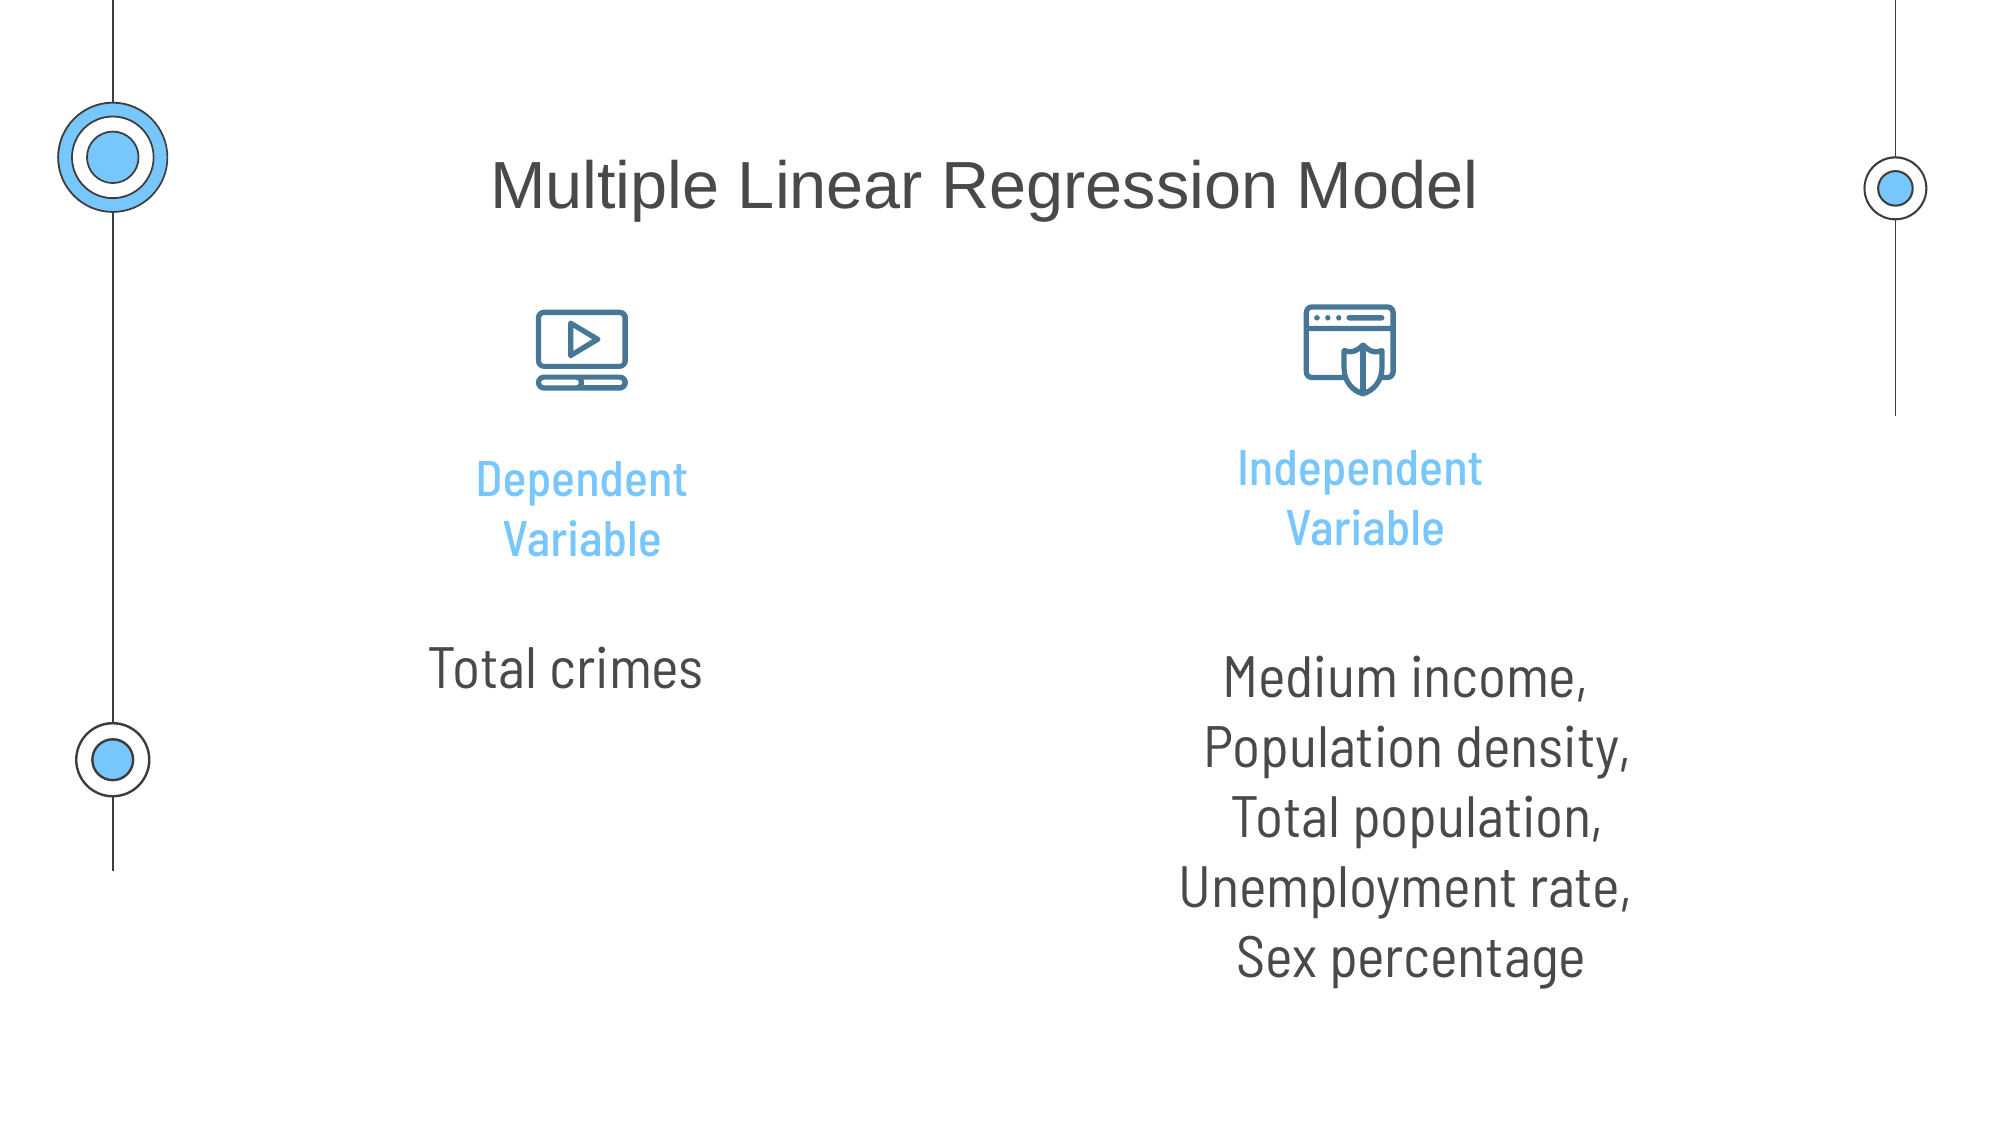

# Multiple Linear Regression Model

Independent
Variable
Dependent Variable
Total crimes
Medium income,
 Population density,
 Total population, Unemployment rate,
Sex percentage